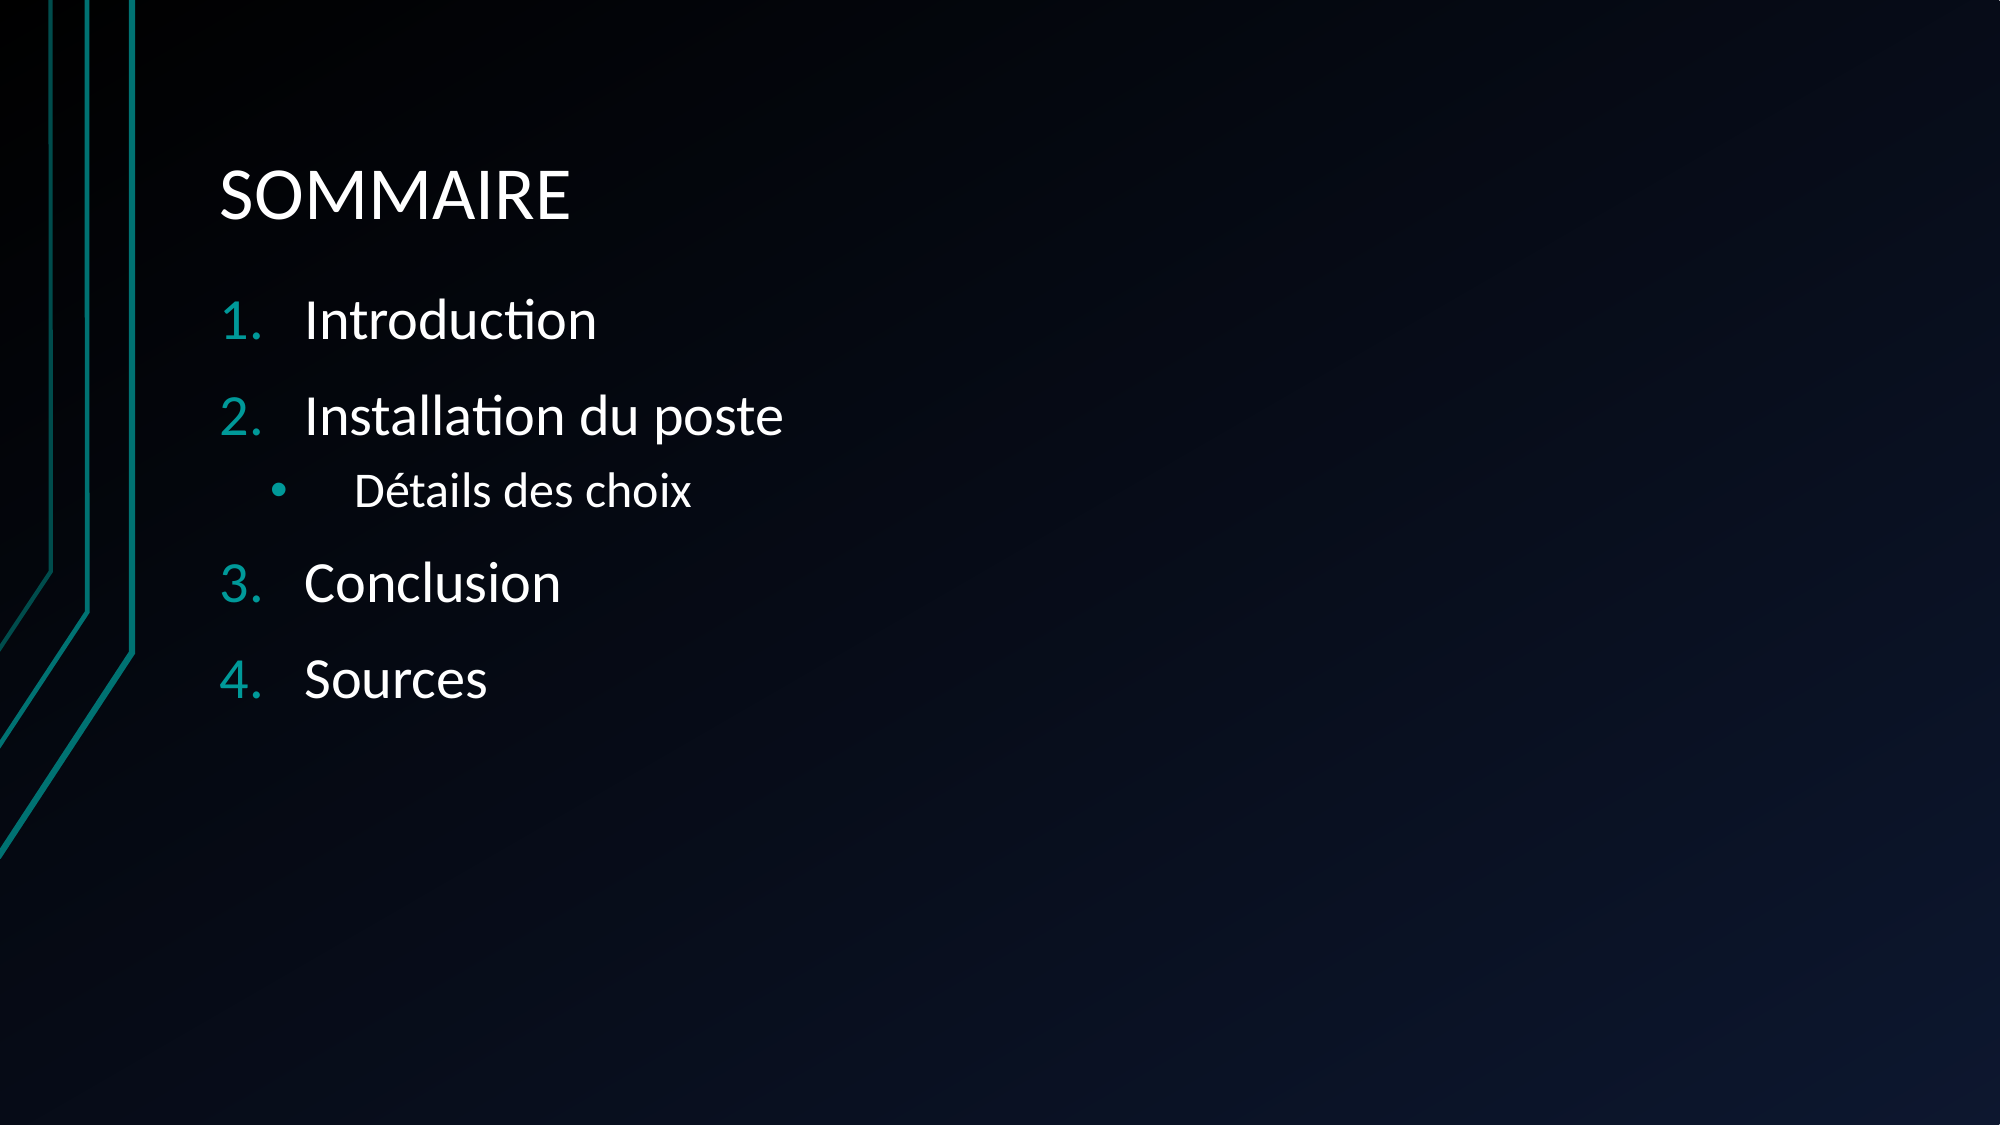

# SOMMAIRE
Introduction
Installation du poste
Détails des choix
Conclusion
Sources